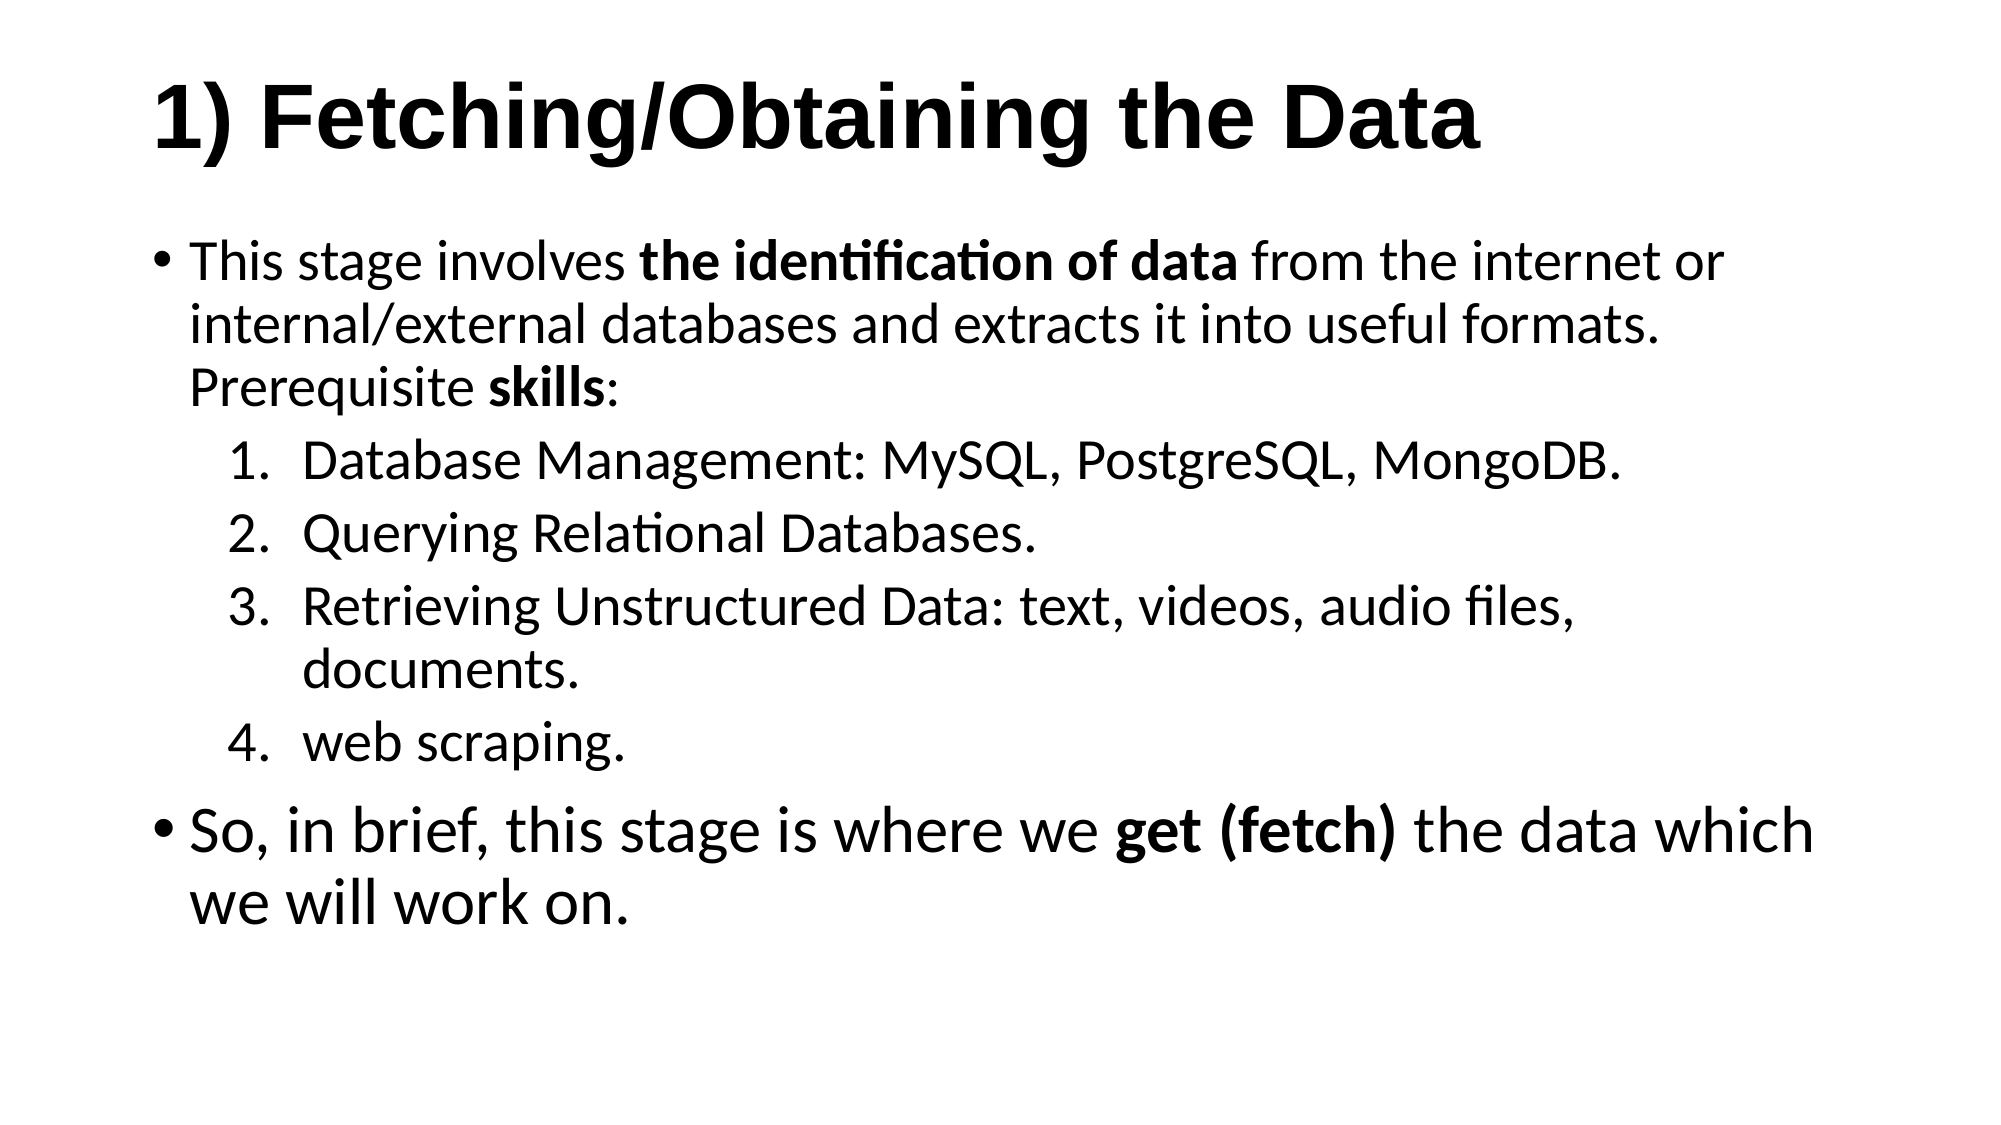

# 1) Fetching/Obtaining the Data
This stage involves the identification of data from the internet or internal/external databases and extracts it into useful formats. Prerequisite skills:
Database Management: MySQL, PostgreSQL, MongoDB.
Querying Relational Databases.
Retrieving Unstructured Data: text, videos, audio files, documents.
web scraping.
So, in brief, this stage is where we get (fetch) the data which we will work on.